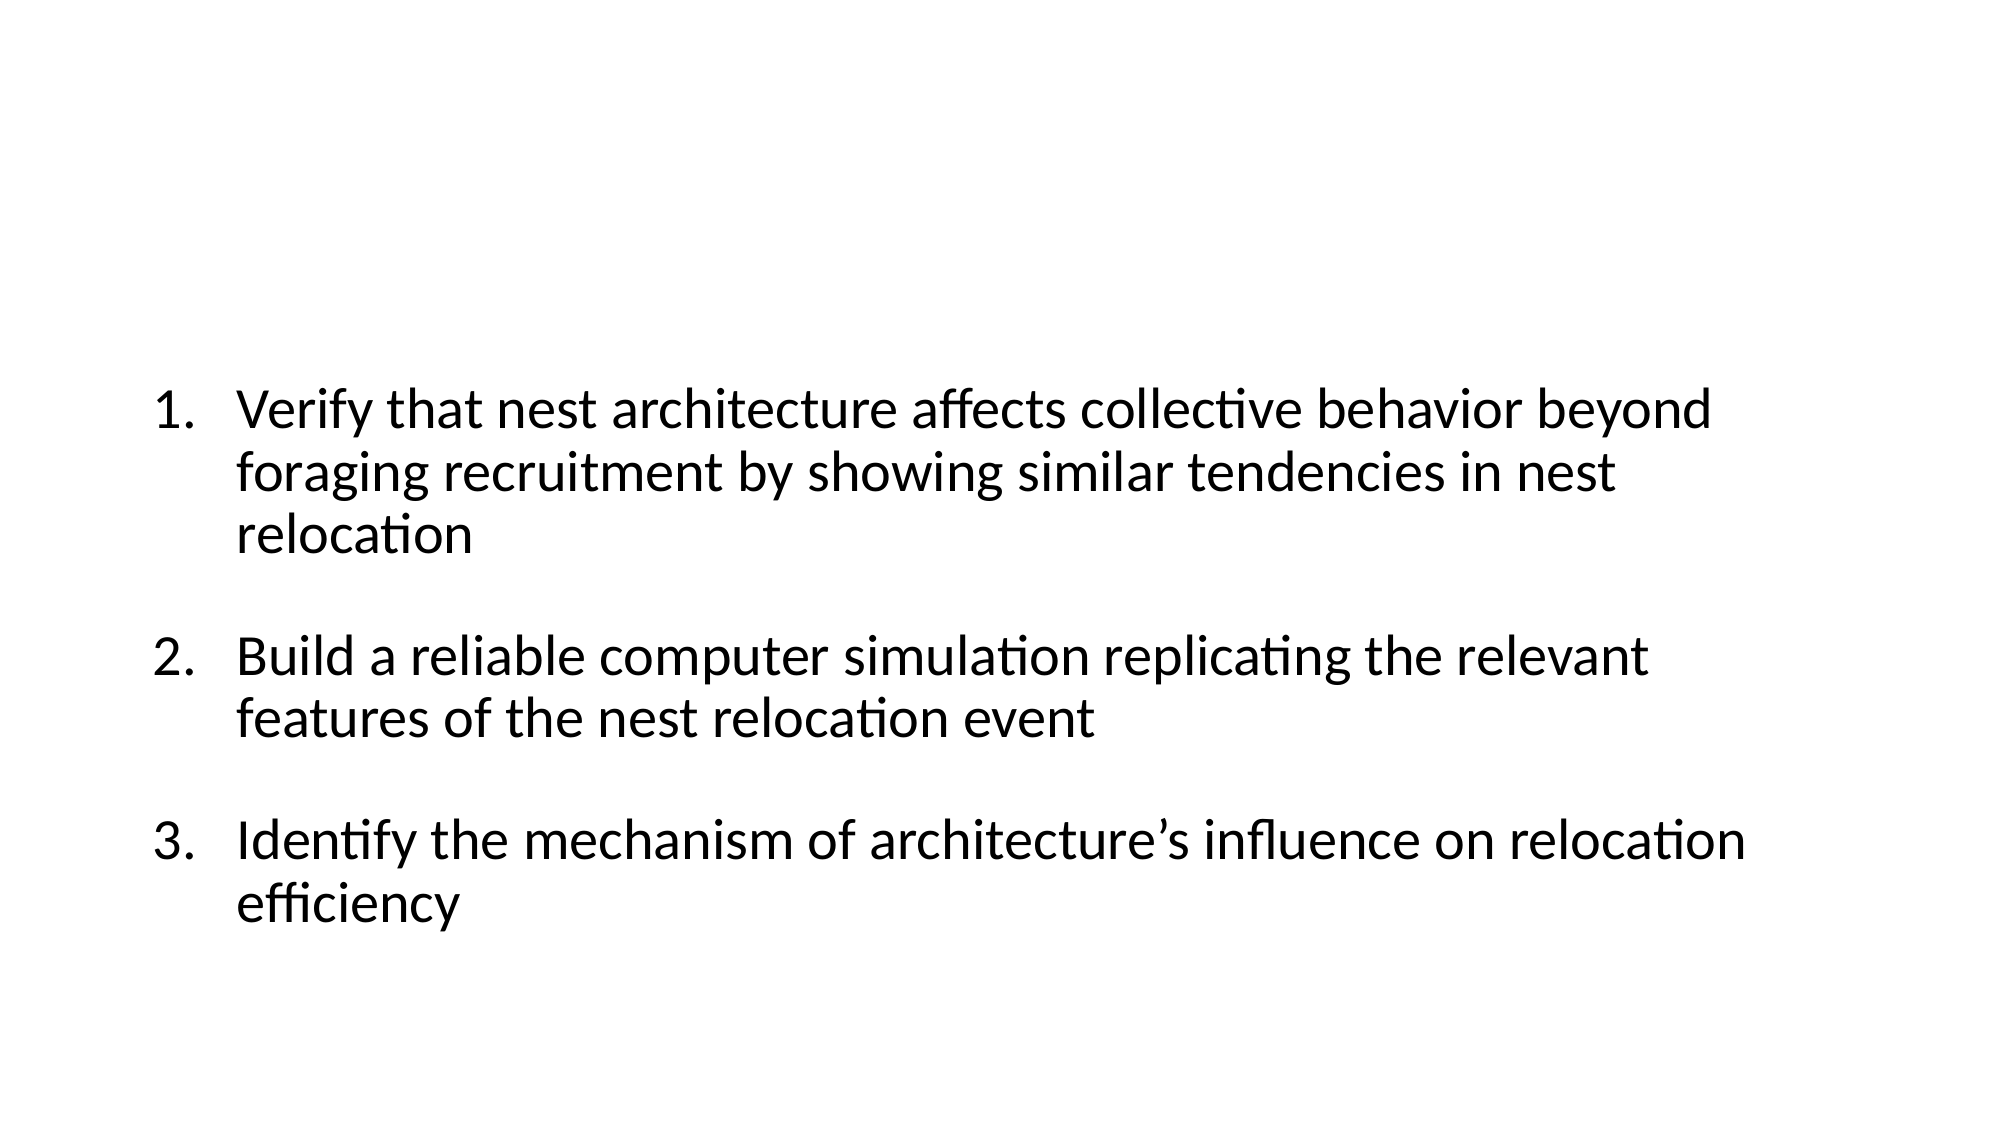

#
Verify that nest architecture affects collective behavior beyond foraging recruitment by showing similar tendencies in nest relocation
Build a reliable computer simulation replicating the relevant features of the nest relocation event
Identify the mechanism of architecture’s influence on relocation efficiency